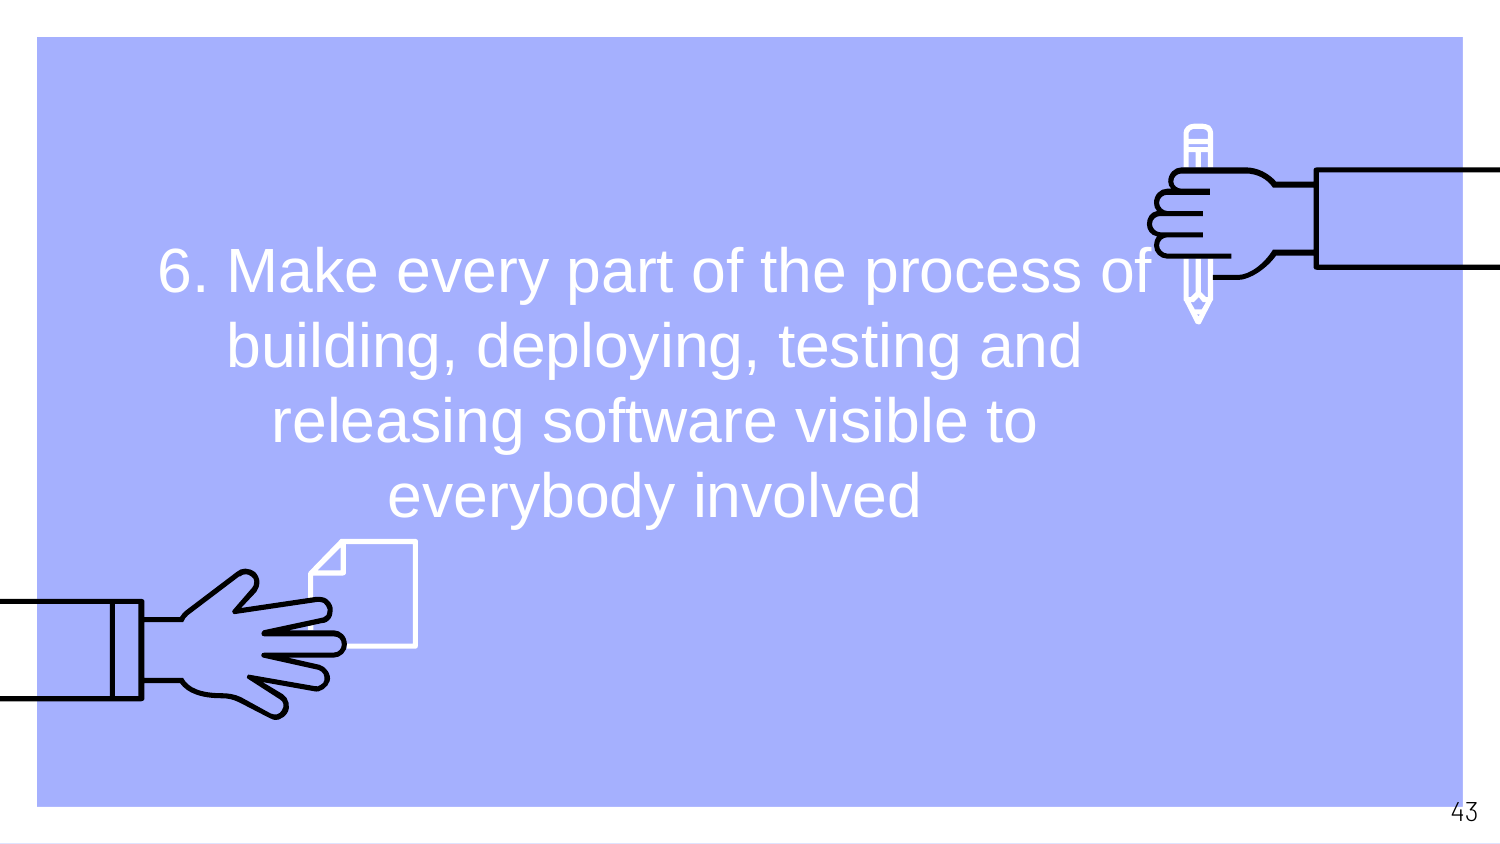

# 6. Make every part of the process of building, deploying, testing and releasing software visible to everybody involved
43